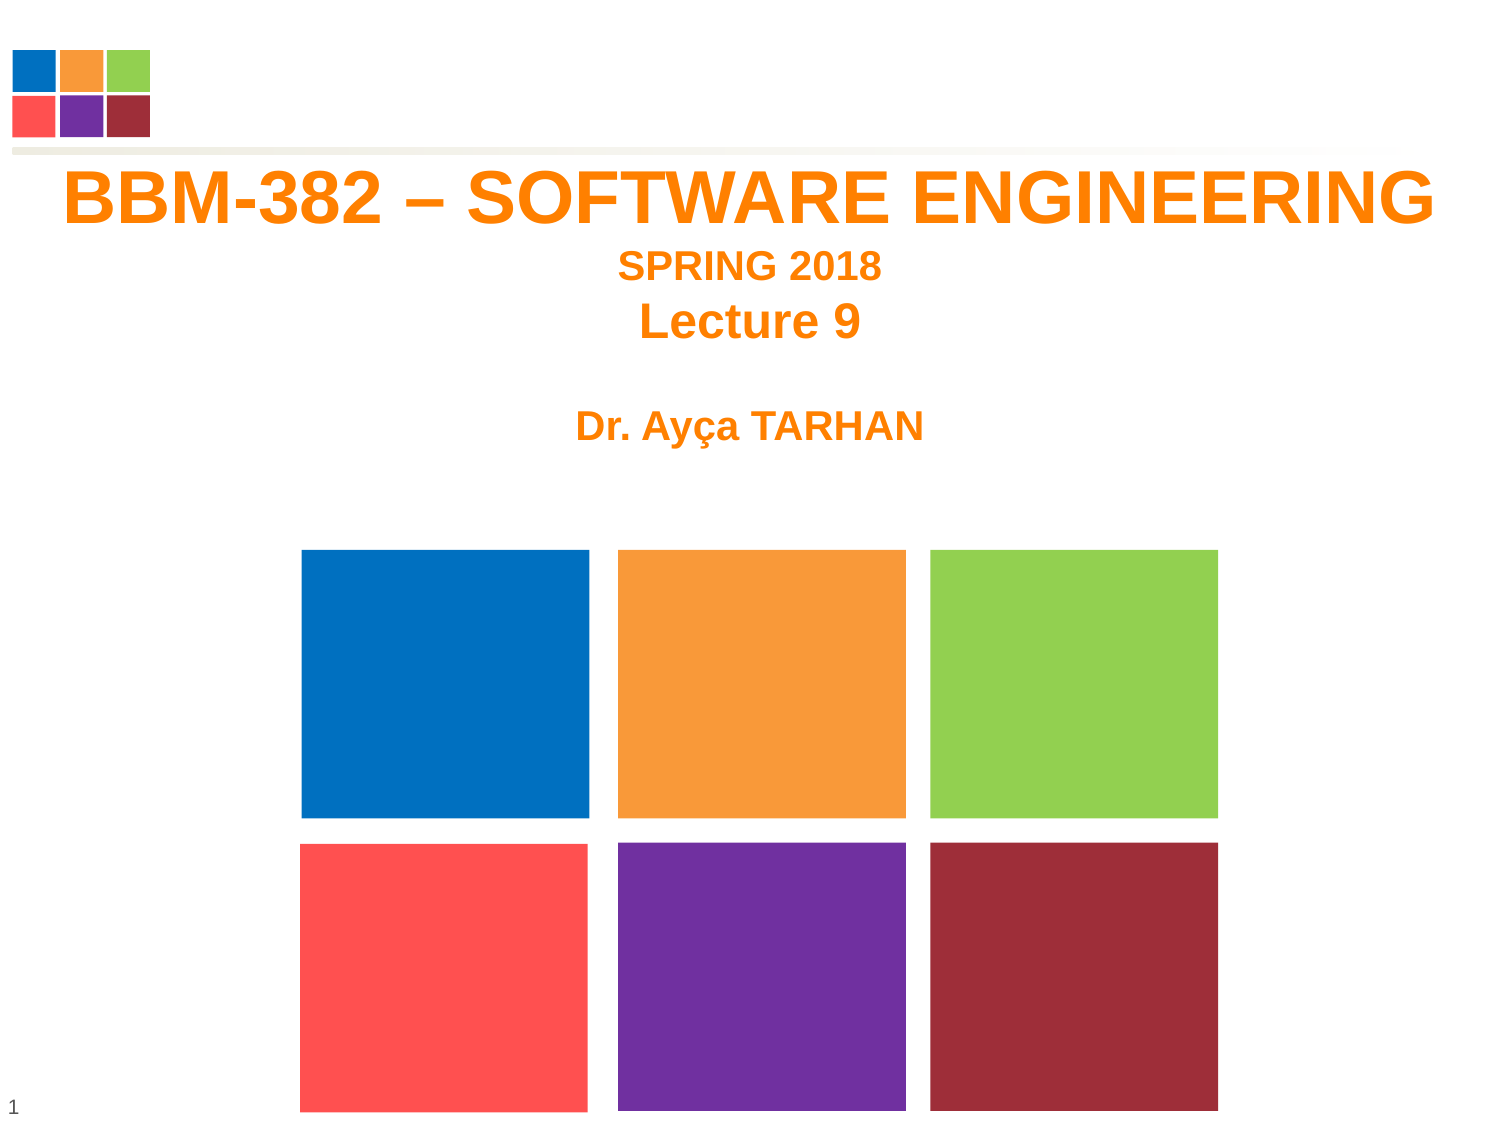

BBM-382 – SOFTWARE ENGINEERING
SPRING 2018
Lecture 9

Dr. Ayça TARHAN